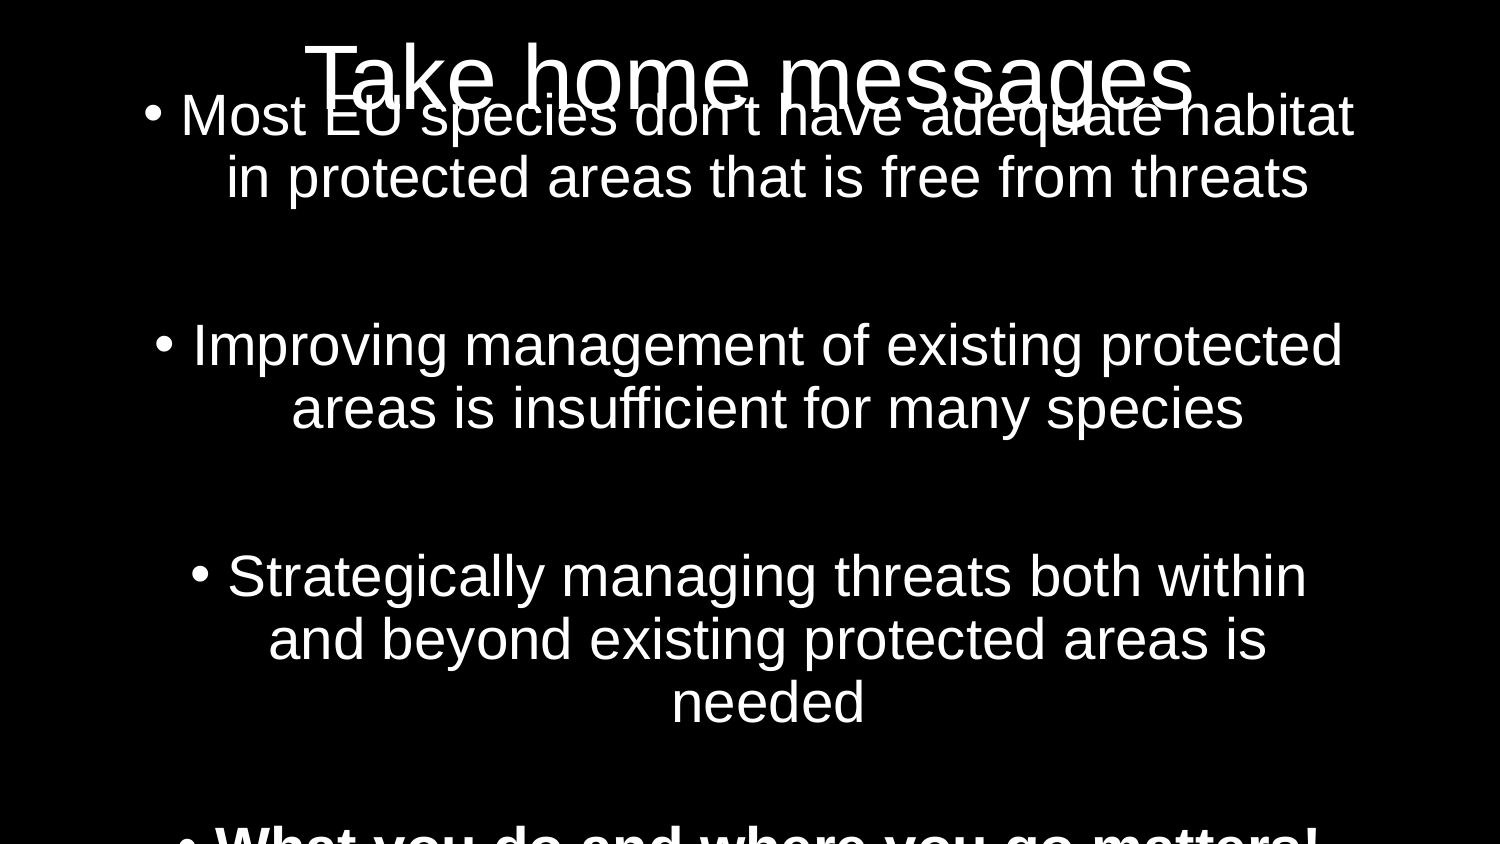

# Take home messages
Most EU species don’t have adequate habitat in protected areas that is free from threats

Improving management of existing protected areas is insufficient for many species

Strategically managing threats both within and beyond existing protected areas is needed
What you do and where you go matters!